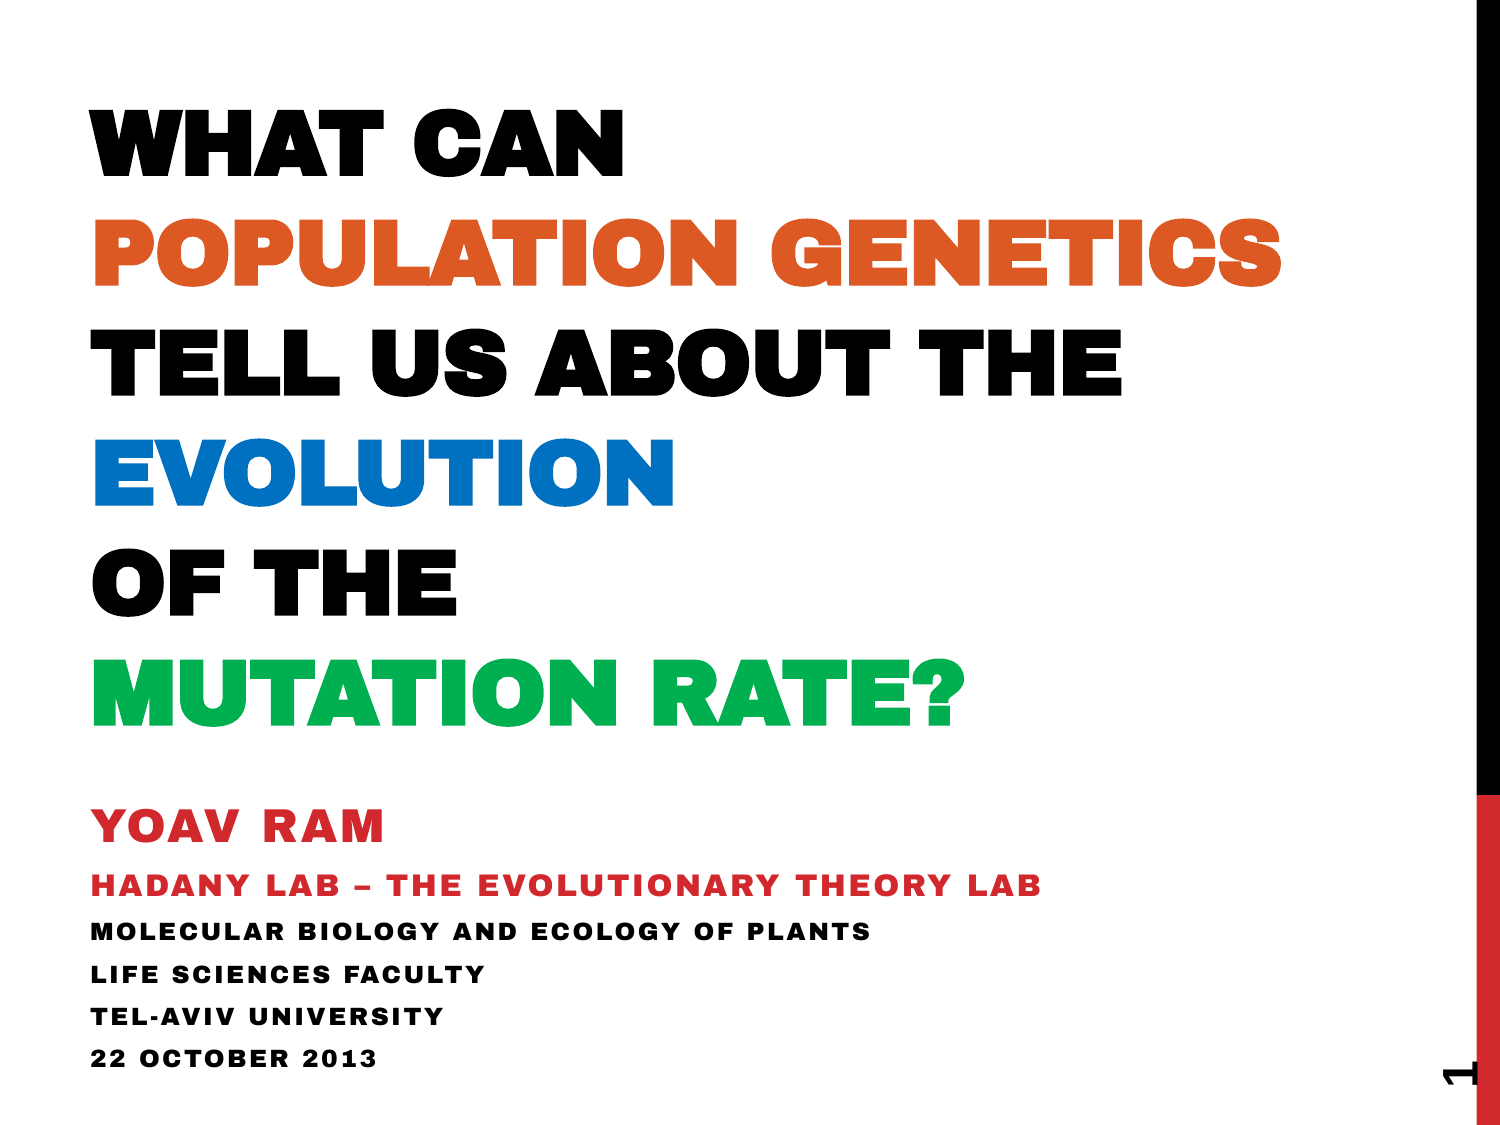

# What can population genetics tell us about the evolution of the mutation rate?
Yoav ram
Hadany lab – the Evolutionary theory lab
Molecular biology and ecology of plants
Life sciences faculty
Tel-aviv University
22 October 2013

1